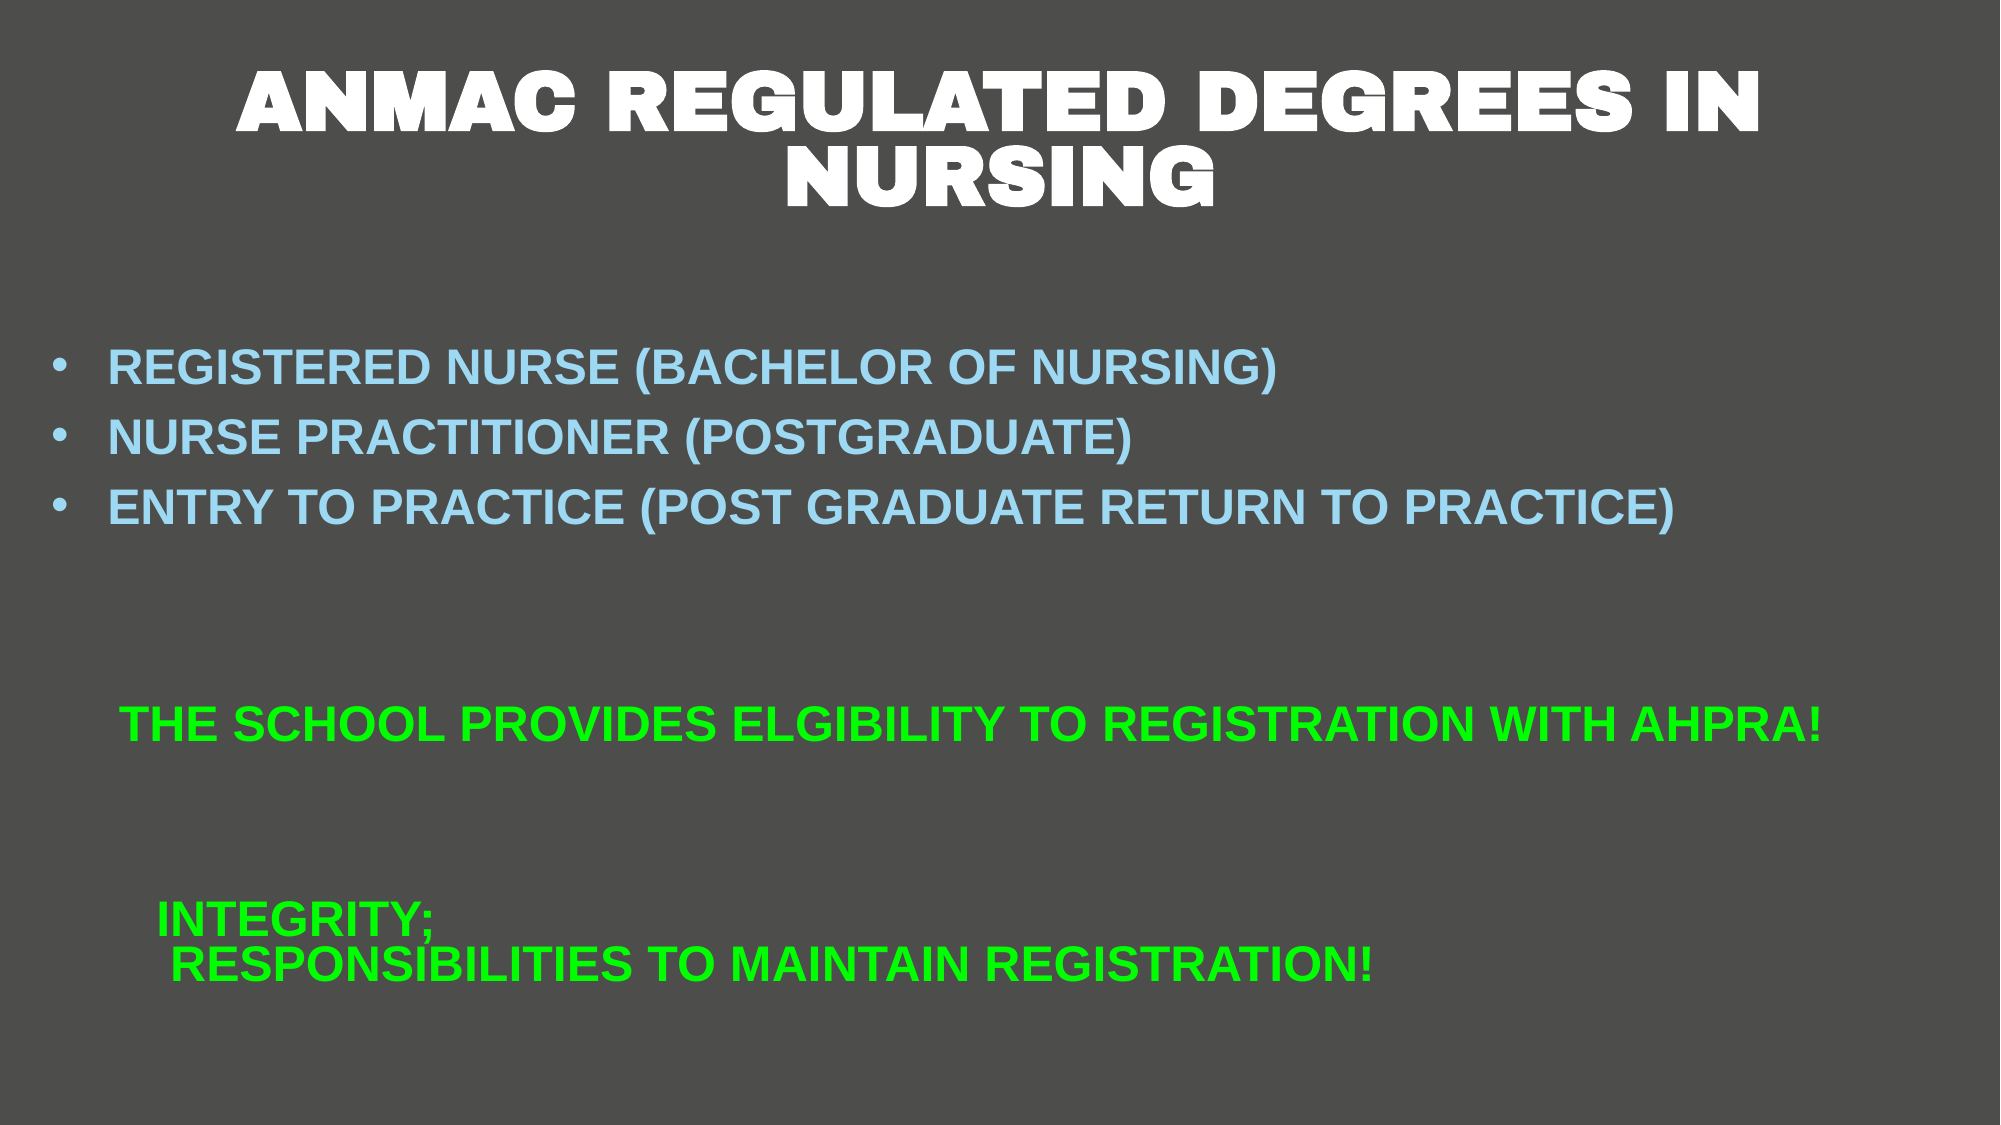

ANMAC REGULATED DEGREES IN NURSING
REGISTERED NURSE (BACHELOR OF NURSING)
NURSE PRACTITIONER (POSTGRADUATE)
ENTRY TO PRACTICE (POST GRADUATE RETURN TO PRACTICE)
THE SCHOOL PROVIDES ELGIBILITY TO REGISTRATION WITH AHPRA!
INTEGRITY;
 RESPONSIBILITIES TO MAINTAIN REGISTRATION!